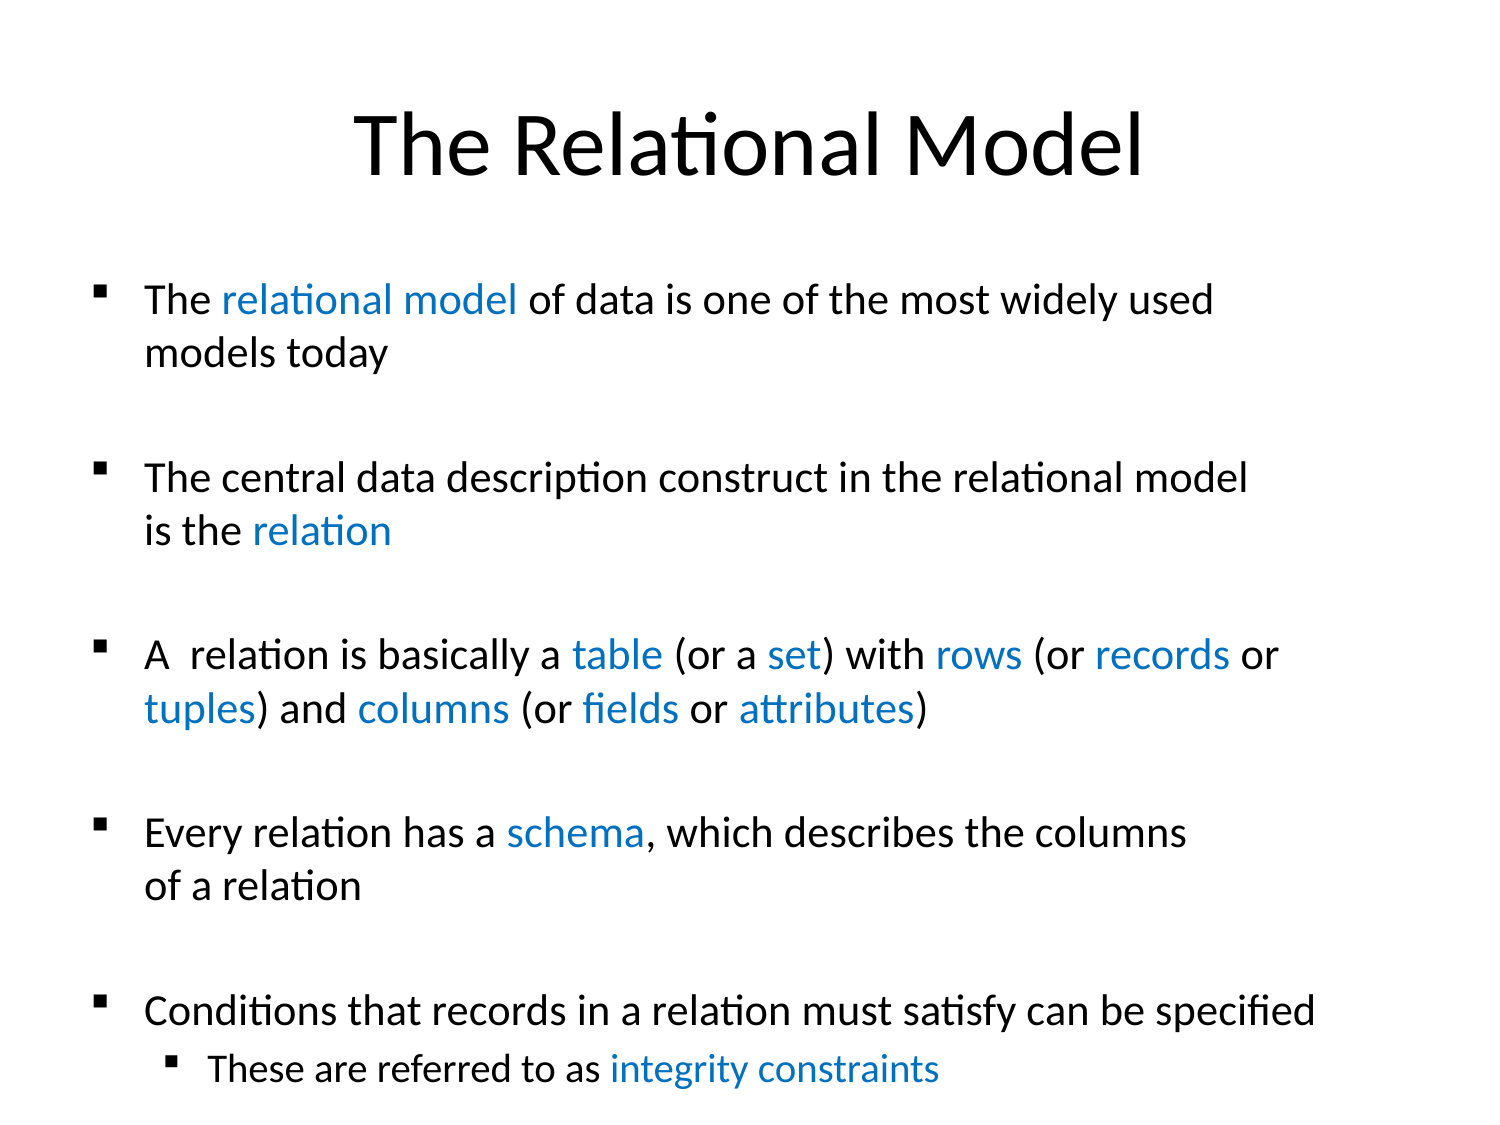

# The Relational Model
The relational model of data is one of the most widely used
models today

The central data description construct in the relational model
is the relation

A  relation is basically a table (or a set) with rows (or records or tuples) and columns (or fields or attributes)

Every relation has a schema, which describes the columns
of a relation

Conditions that records in a relation must satisfy can be specified
These are referred to as integrity constraints